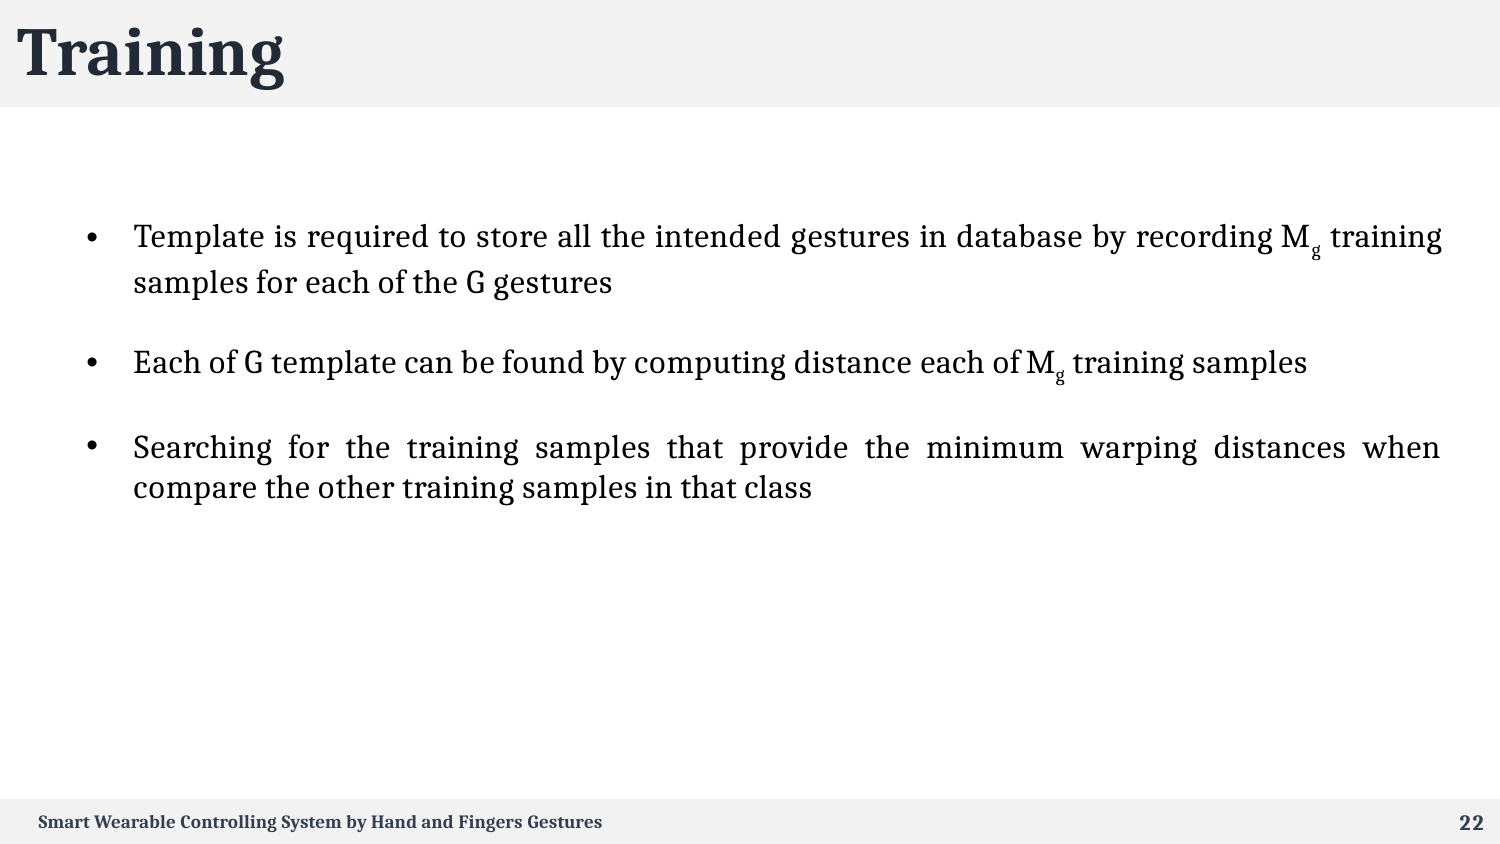

# Training
Template is required to store all the intended gestures in database by recording Mg training samples for each of the G gestures

Each of G template can be found by computing distance each of Mg training samples

Searching for the training samples that provide the minimum warping distances when compare the other training samples in that class
Smart Wearable Controlling System by Hand and Fingers Gestures
22